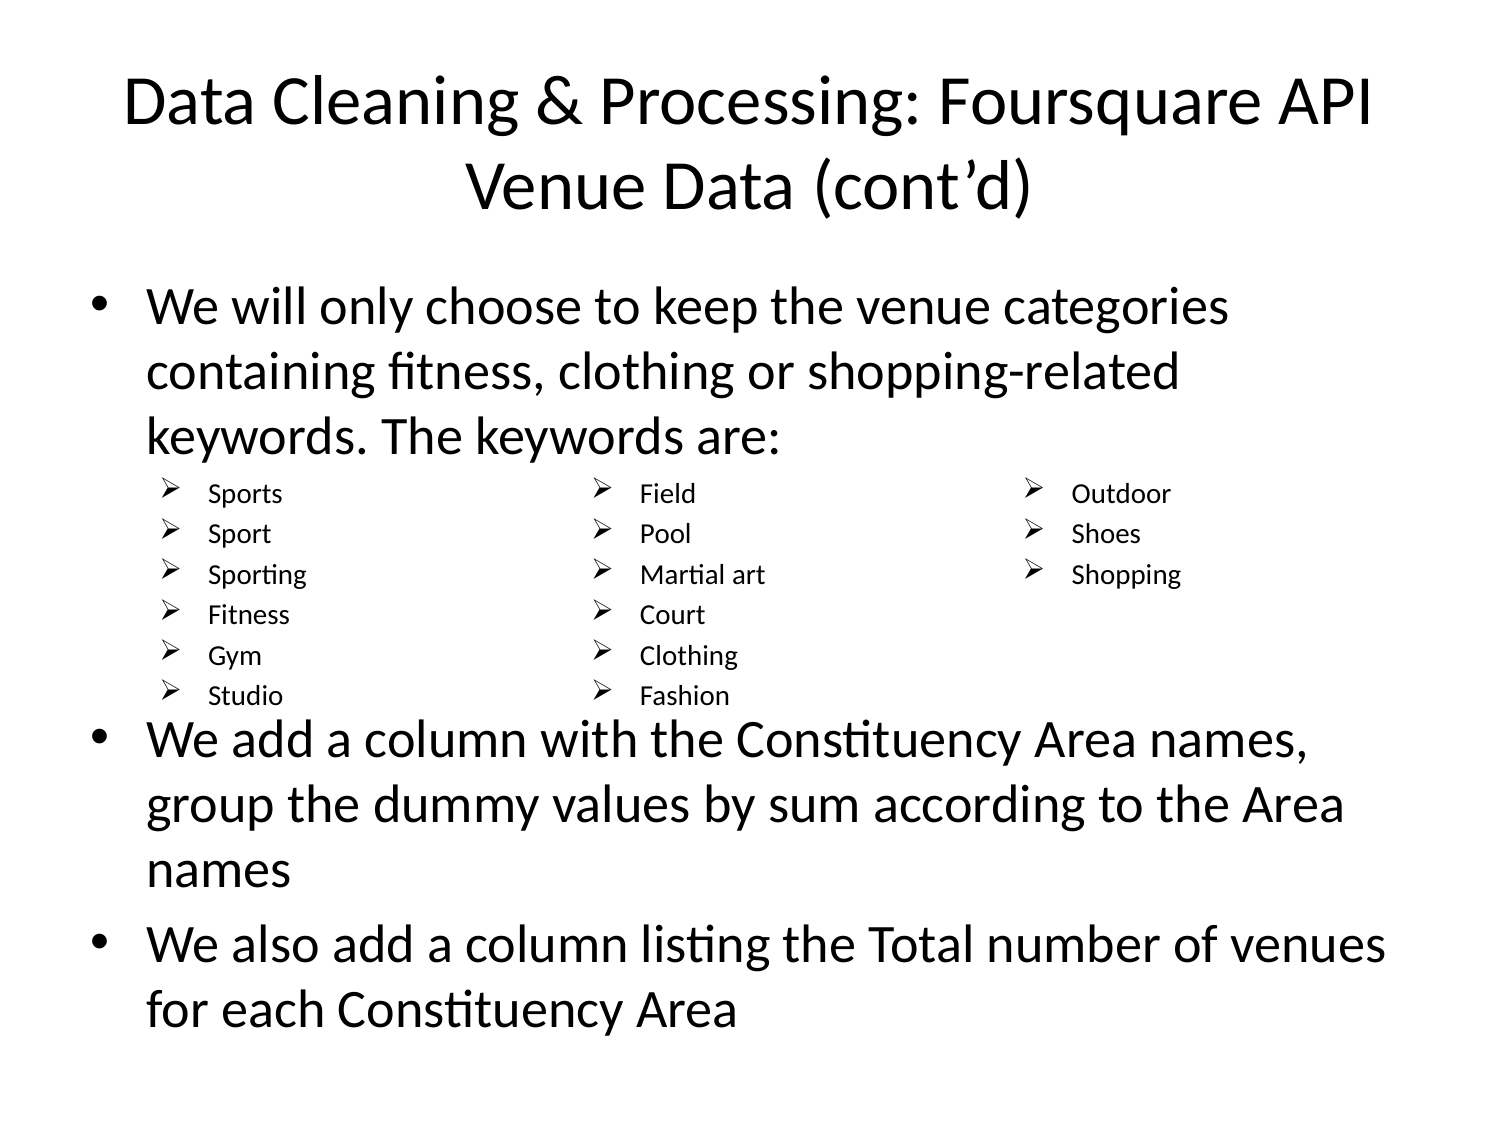

# Data Cleaning & Processing: Foursquare API Venue Data (cont’d)
We will only choose to keep the venue categories containing fitness, clothing or shopping-related keywords. The keywords are:

We add a column with the Constituency Area names, group the dummy values by sum according to the Area names
We also add a column listing the Total number of venues for each Constituency Area
Sports
Sport
Sporting
Fitness
Gym
Studio
Field
Pool
Martial art
Court
Clothing
Fashion
Outdoor
Shoes
Shopping